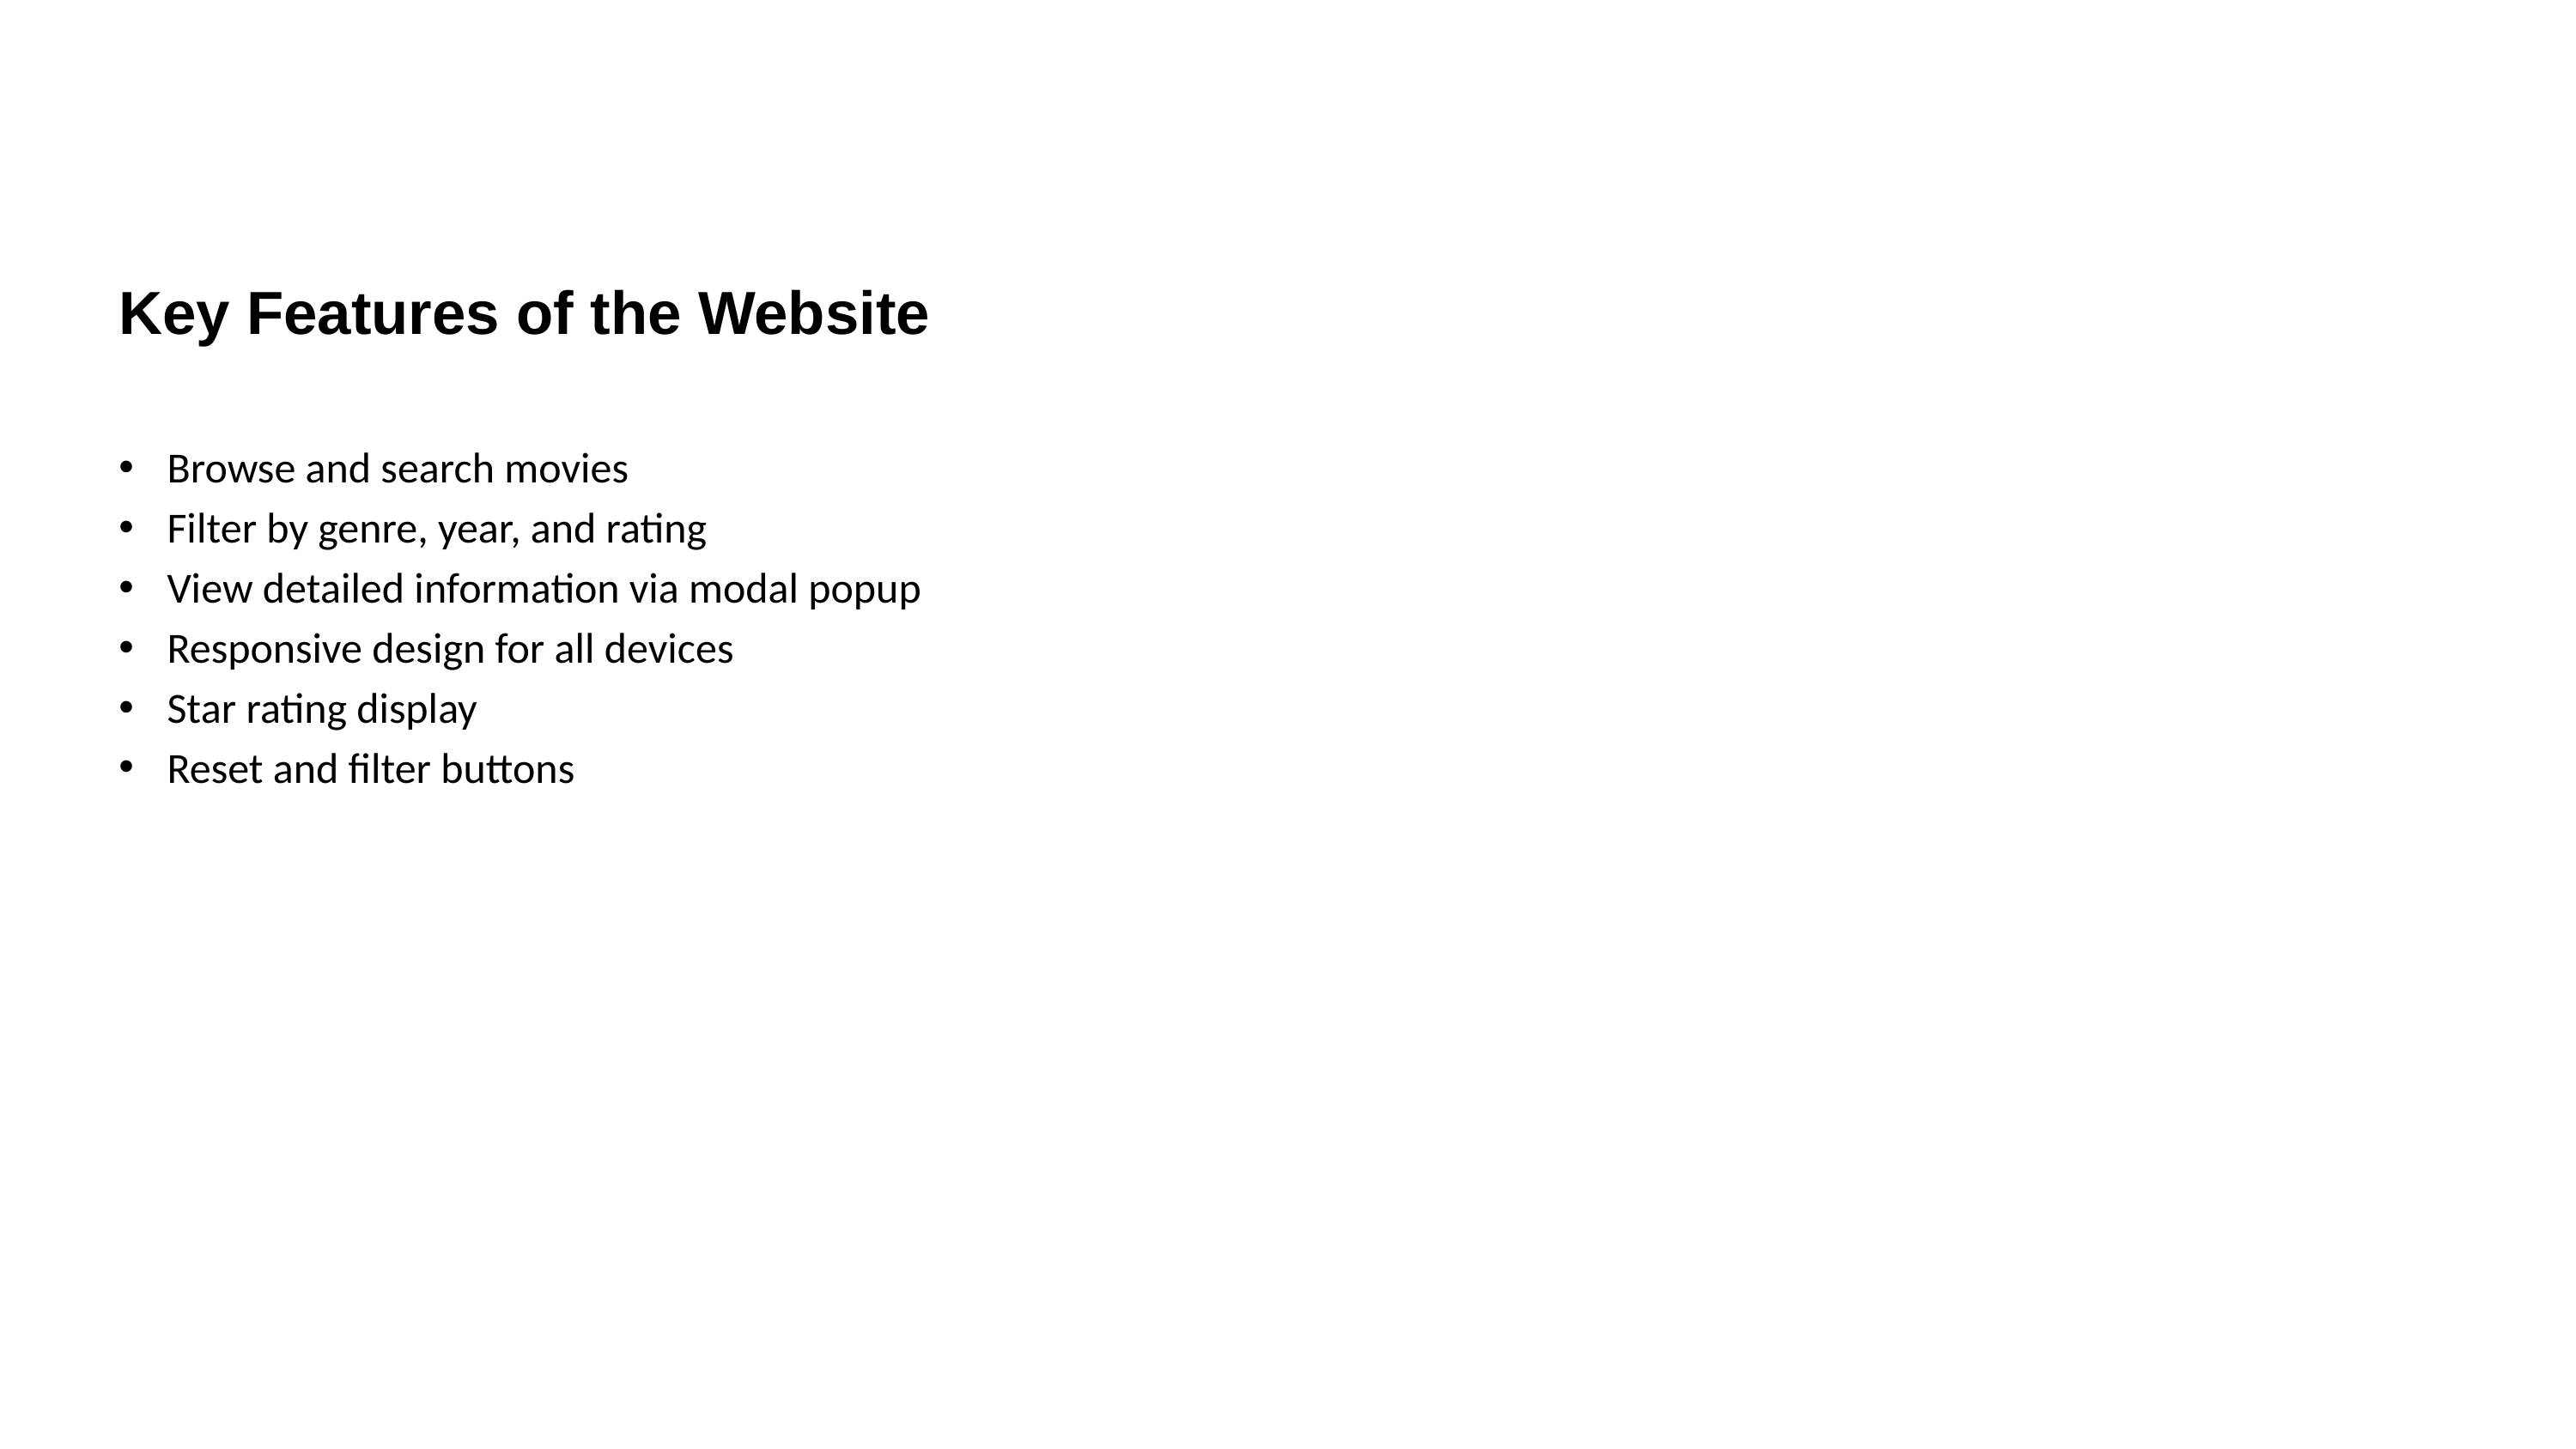

Key Features of the Website

Browse and search movies
Filter by genre, year, and rating
View detailed information via modal popup
Responsive design for all devices
Star rating display
Reset and filter buttons